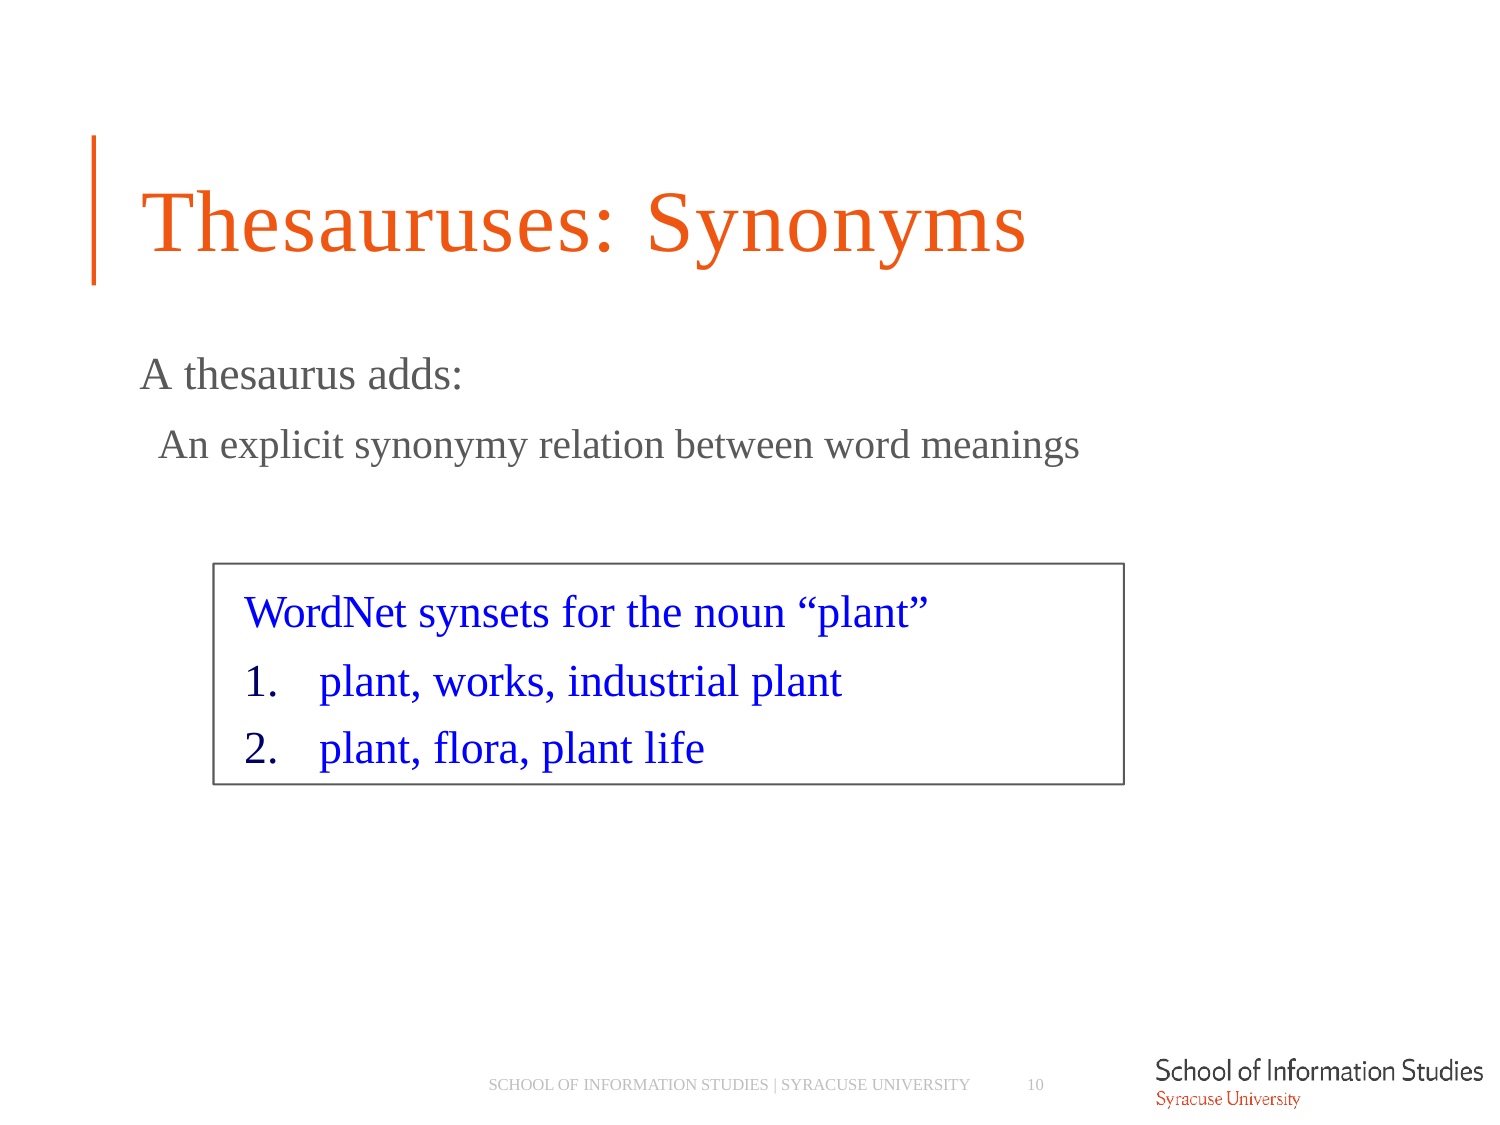

# Thesauruses: Synonyms
A thesaurus adds:
­ An explicit synonymy relation between word meanings

WordNet synsets for the noun “plant”
plant, works, industrial plant
plant, flora, plant life

SCHOOL OF INFORMATION STUDIES | SYRACUSE UNIVERSITY
10